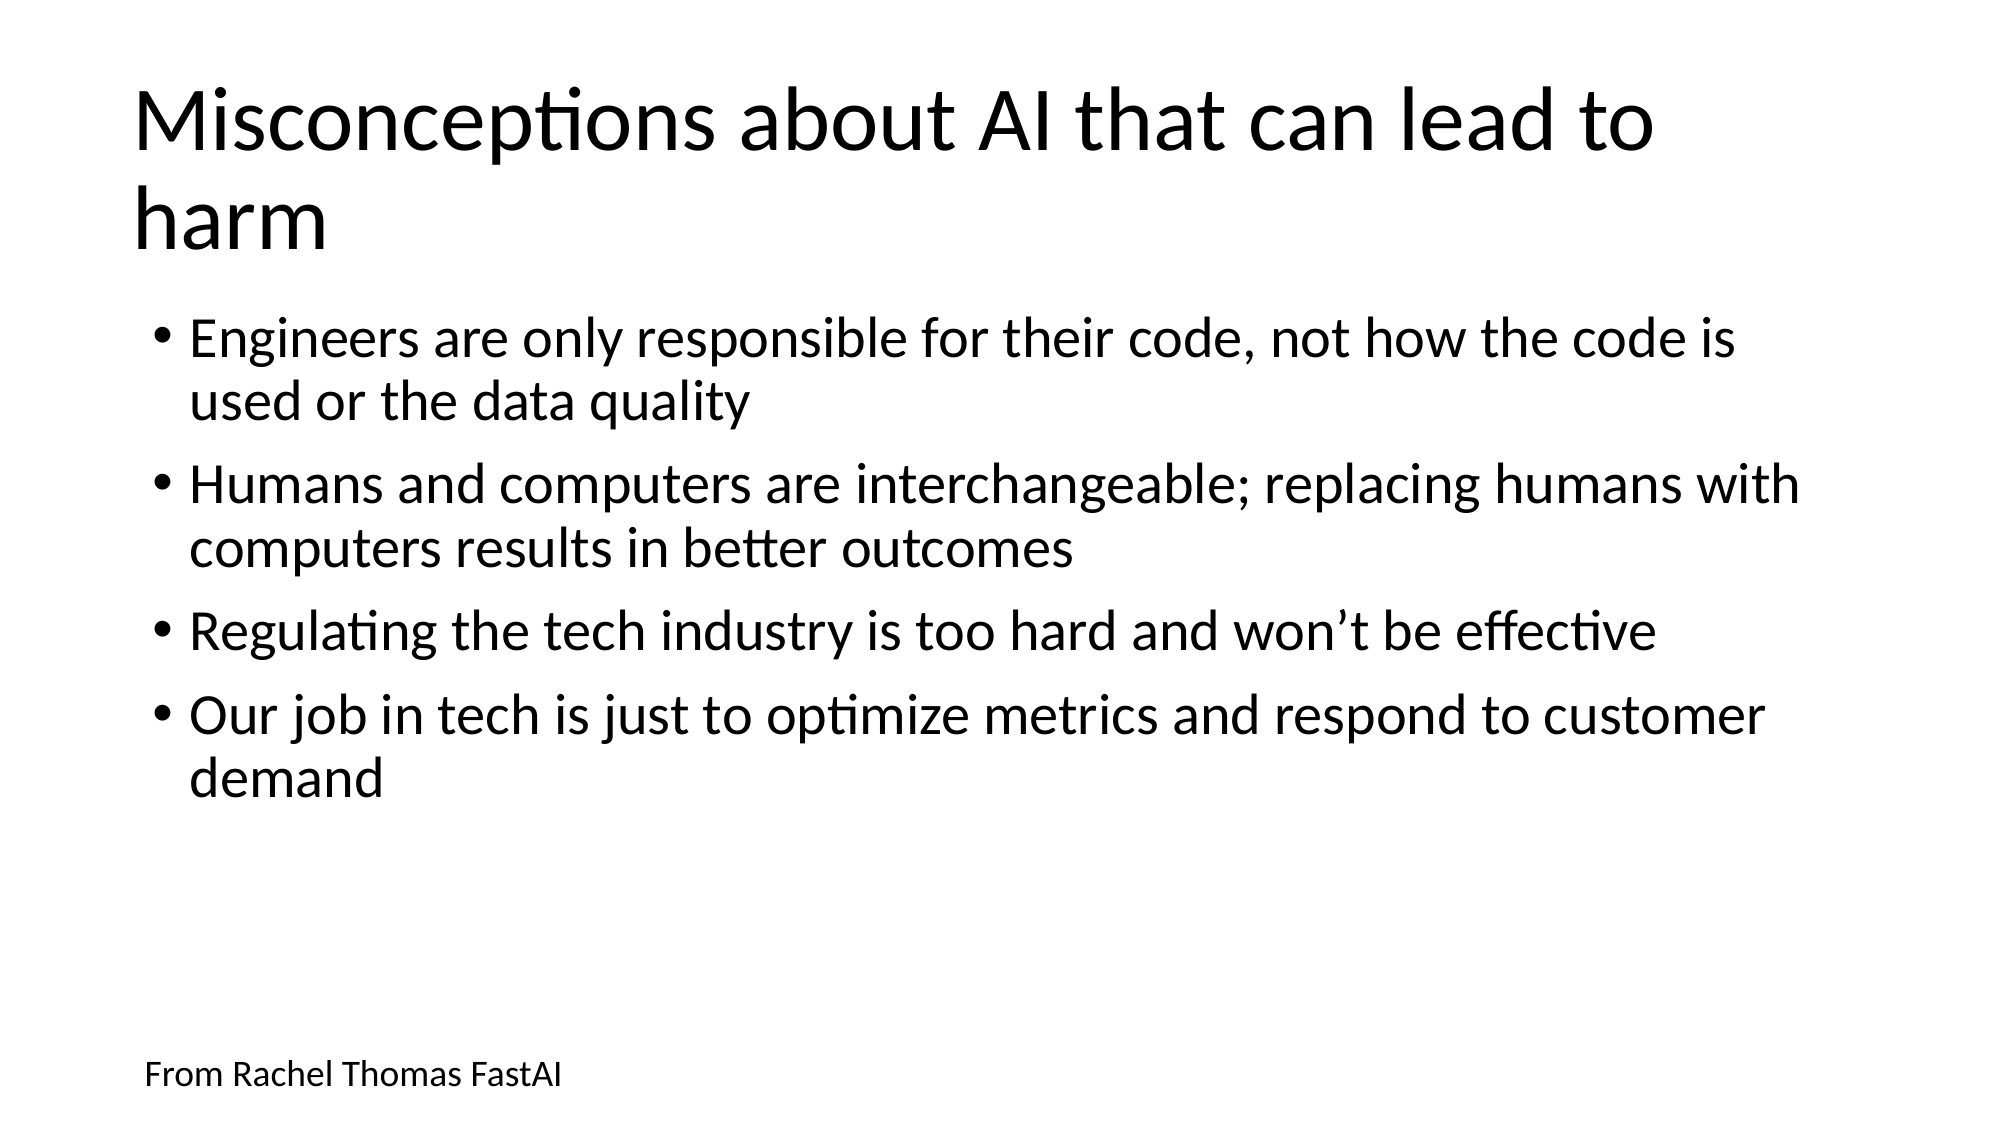

# Misconceptions about AI that can lead to harm
Engineers are only responsible for their code, not how the code is used or the data quality
Humans and computers are interchangeable; replacing humans with computers results in better outcomes
Regulating the tech industry is too hard and won’t be effective
Our job in tech is just to optimize metrics and respond to customer demand
From Rachel Thomas FastAI